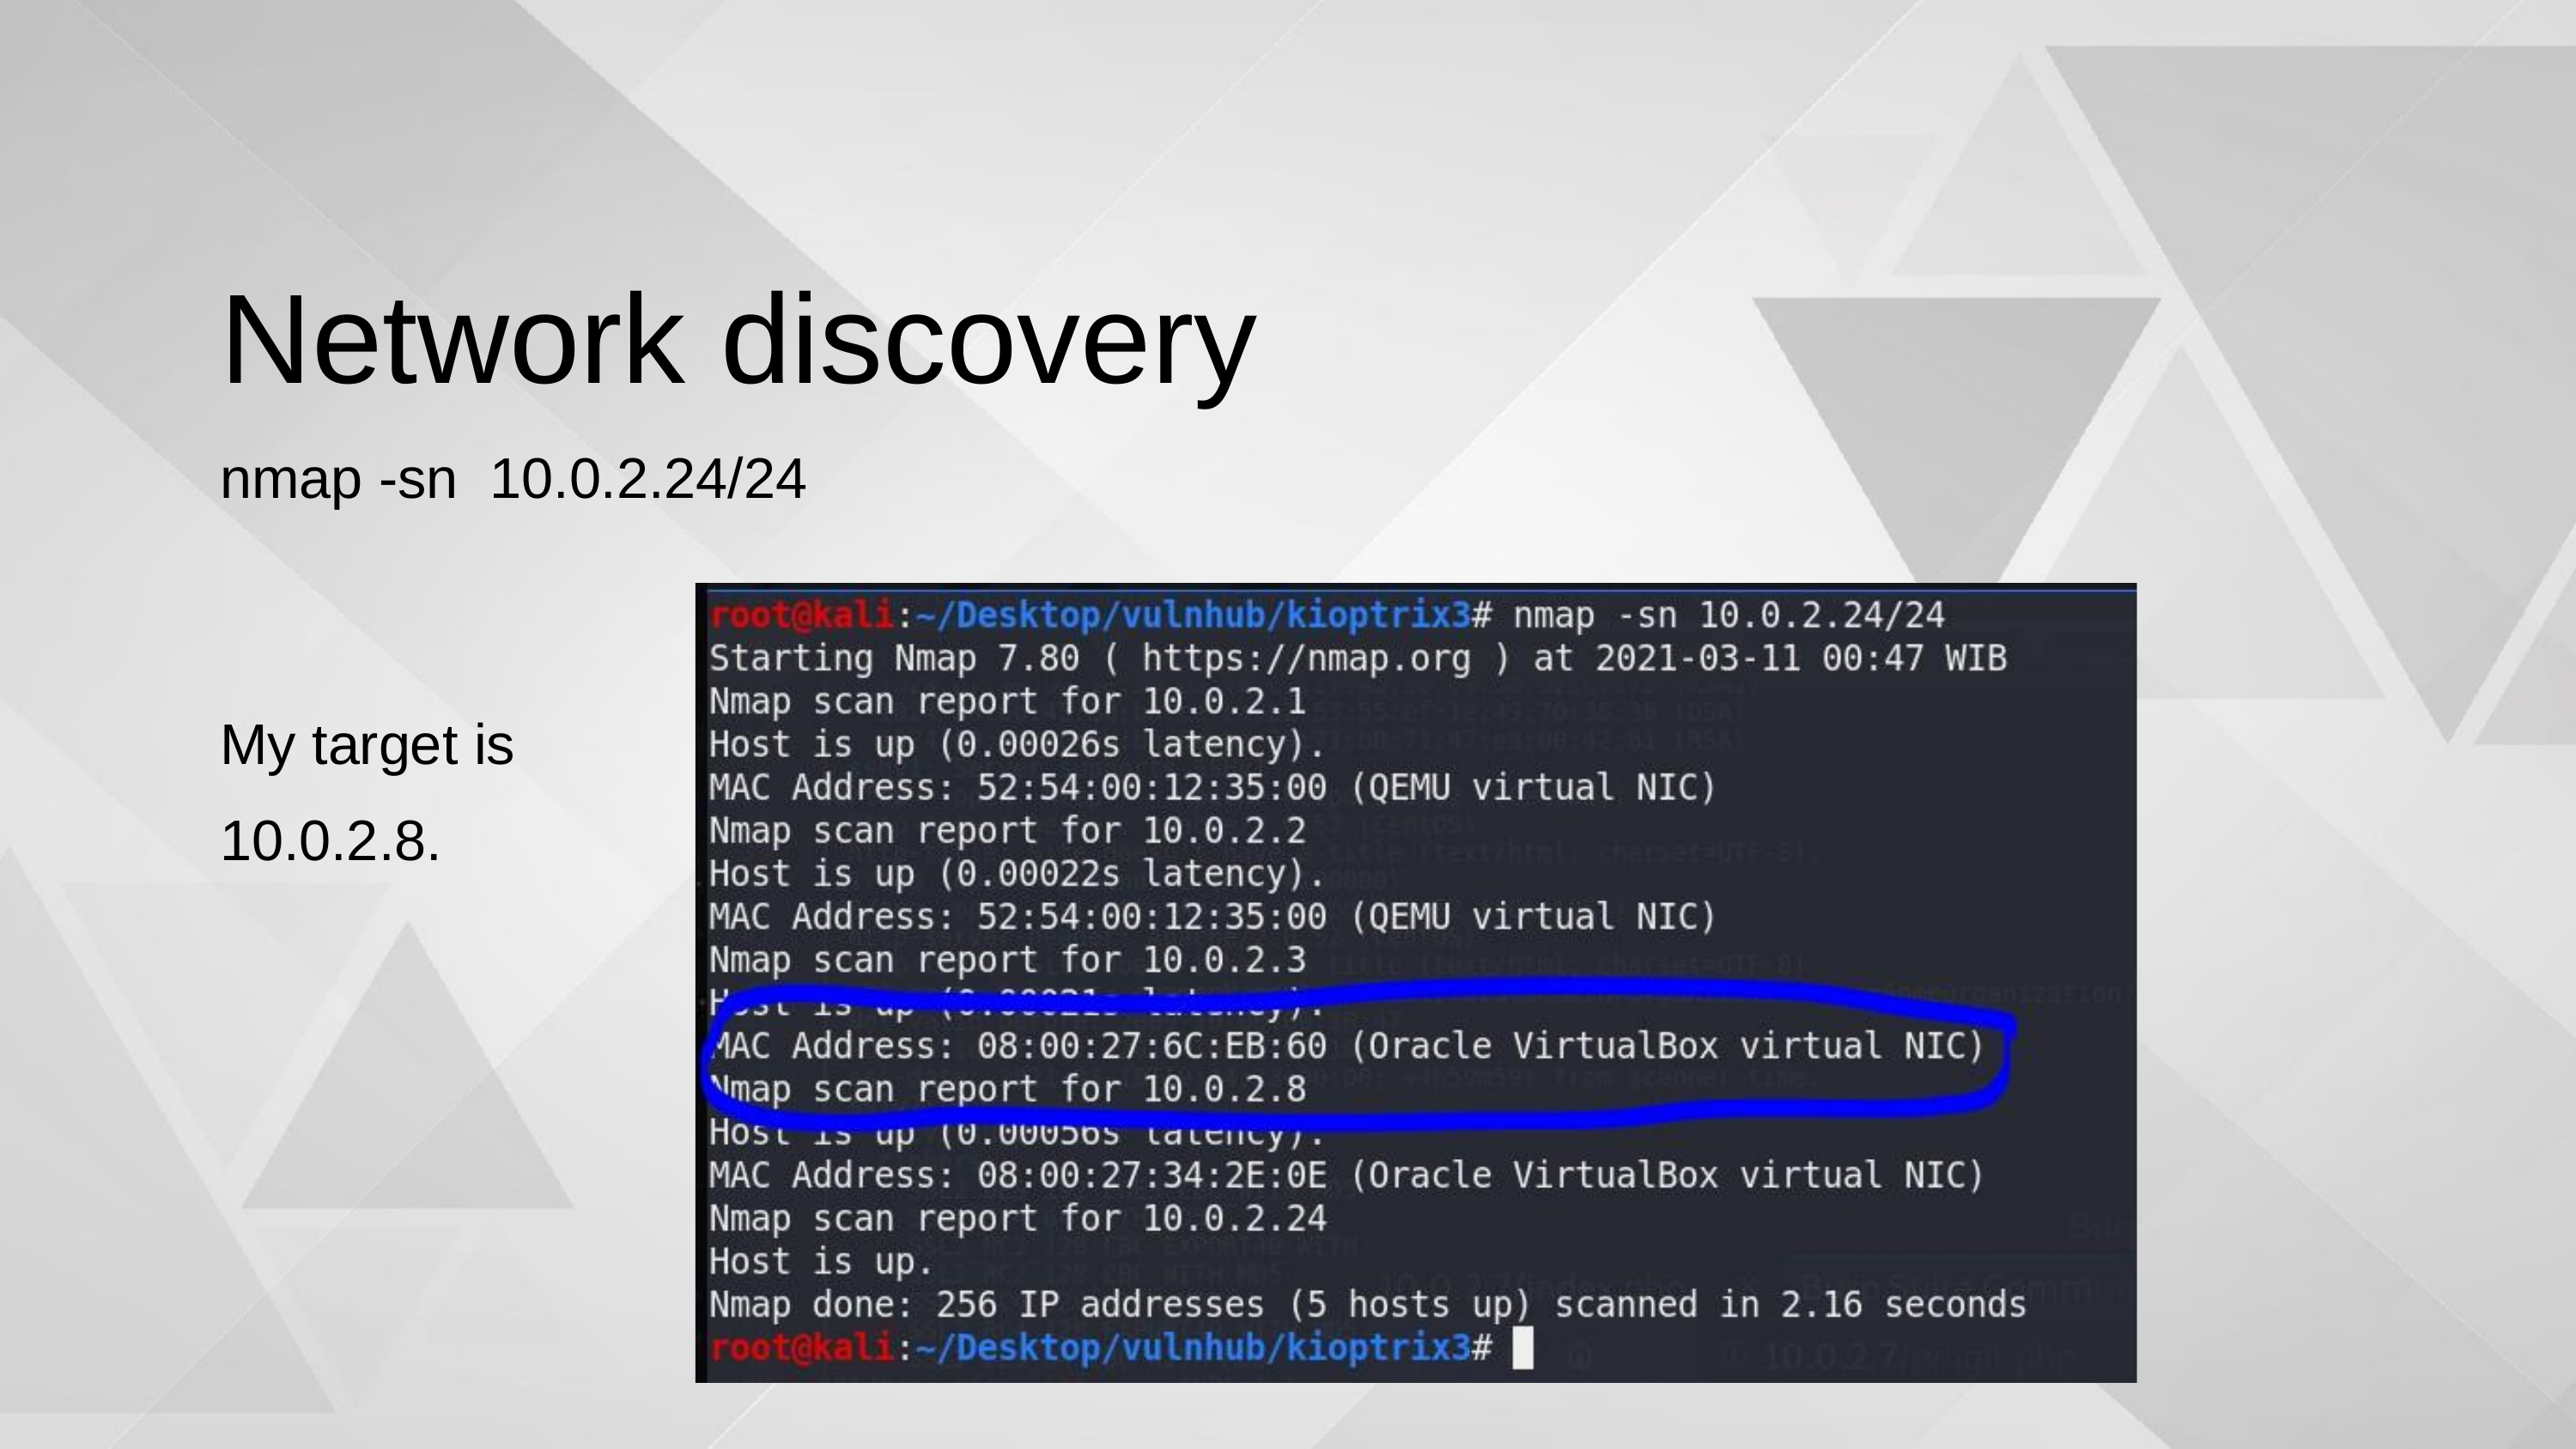

Network discovery
nmap -sn  10.0.2.24/24

My target is 10.0.2.8.